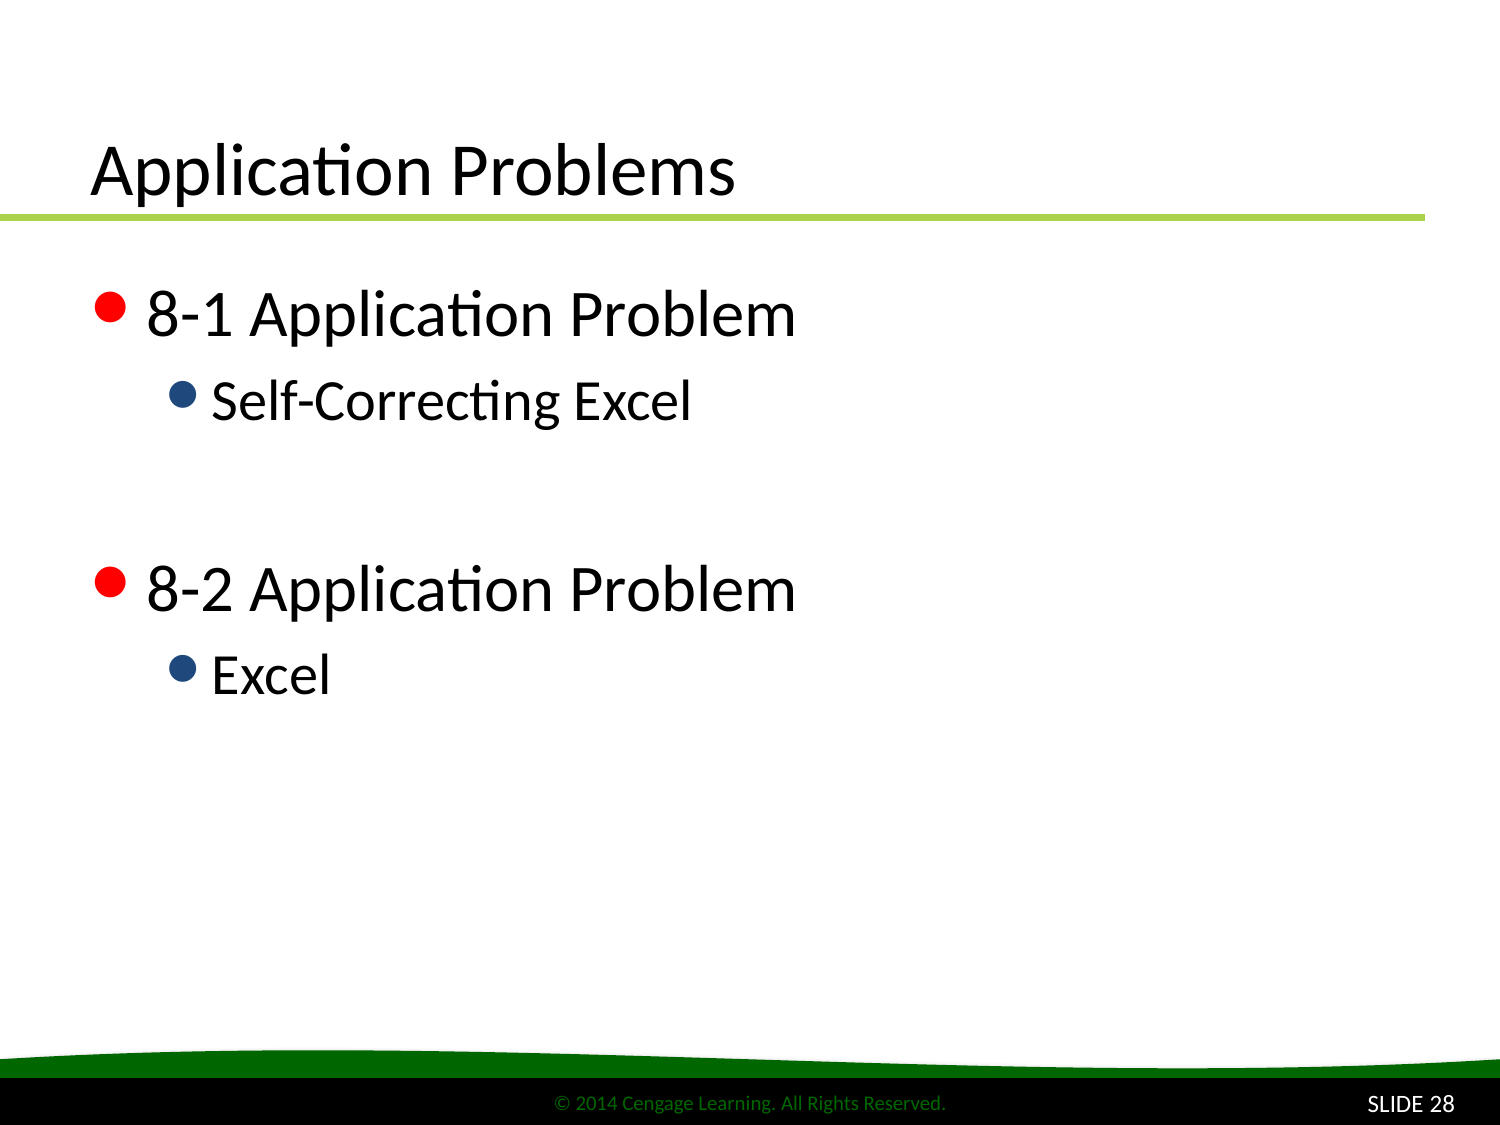

# Application Problems
8-1 Application Problem
Self-Correcting Excel

8-2 Application Problem
Excel

SLIDE 28